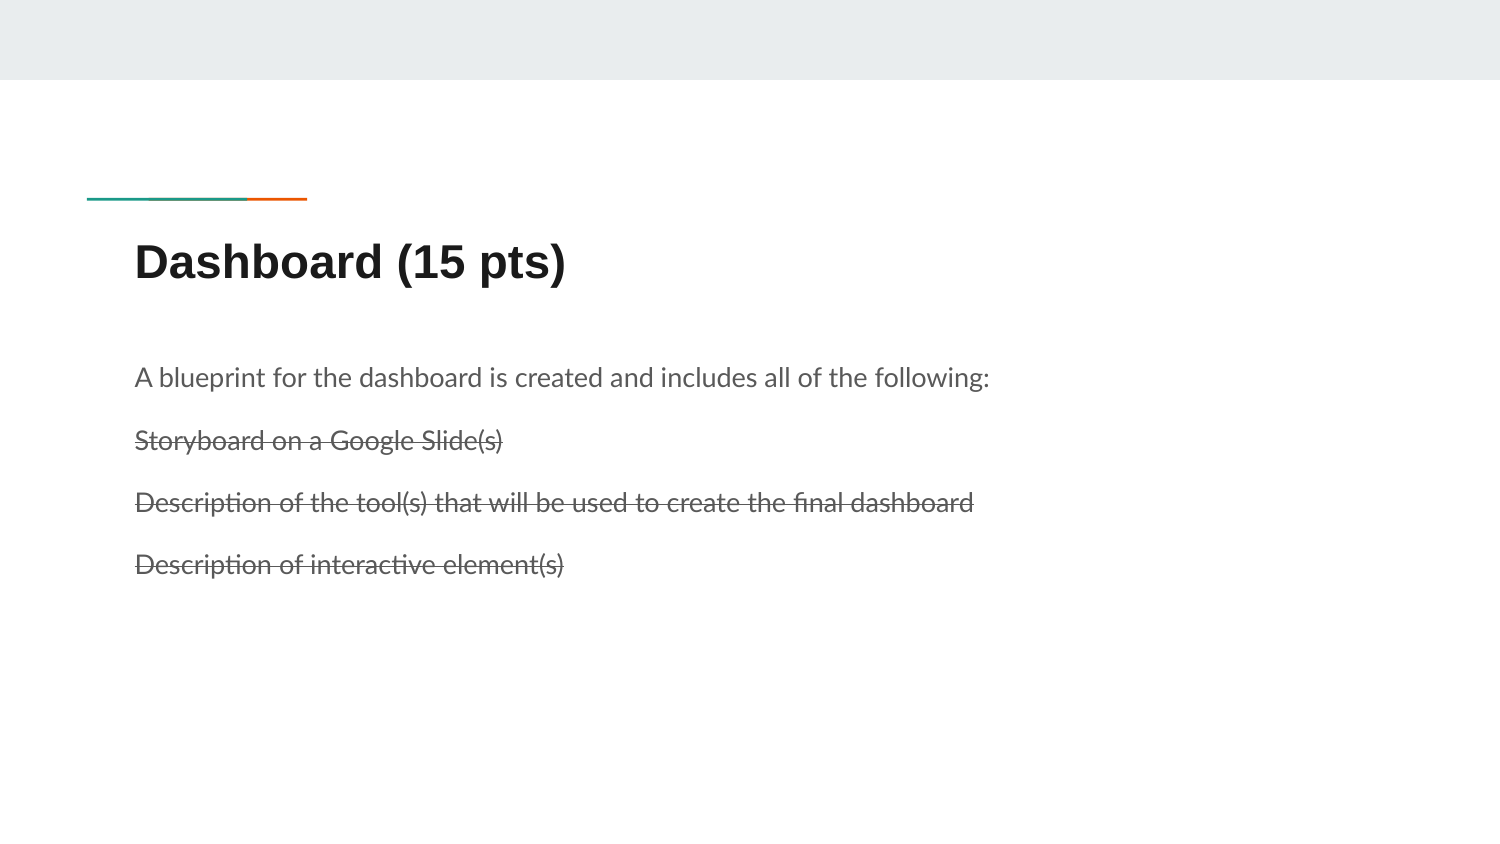

# Dashboard (15 pts)
A blueprint for the dashboard is created and includes all of the following:
Storyboard on a Google Slide(s)
Description of the tool(s) that will be used to create the final dashboard
Description of interactive element(s)